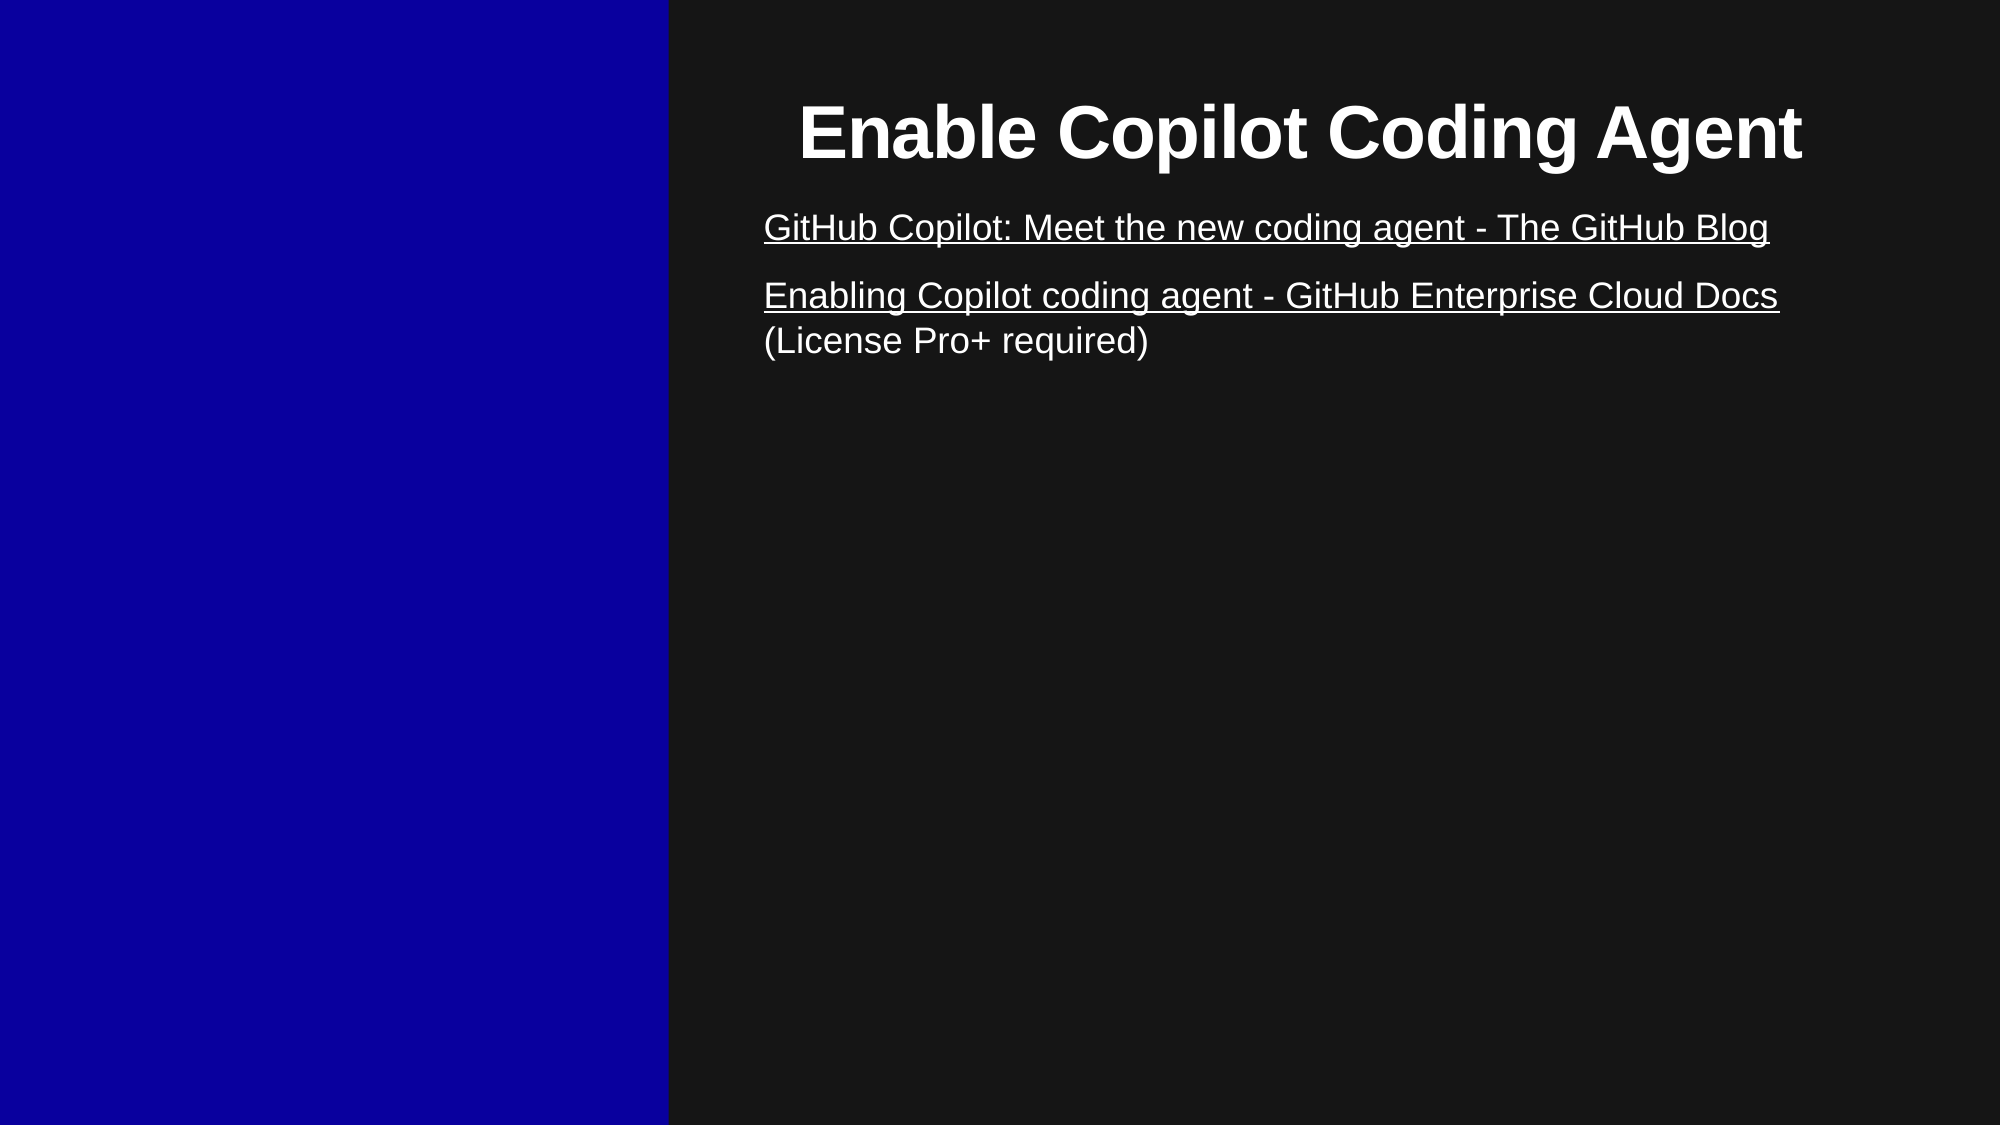

# Enable Copilot Coding Agent
GitHub Copilot: Meet the new coding agent - The GitHub Blog
Enabling Copilot coding agent - GitHub Enterprise Cloud Docs (License Pro+ required)